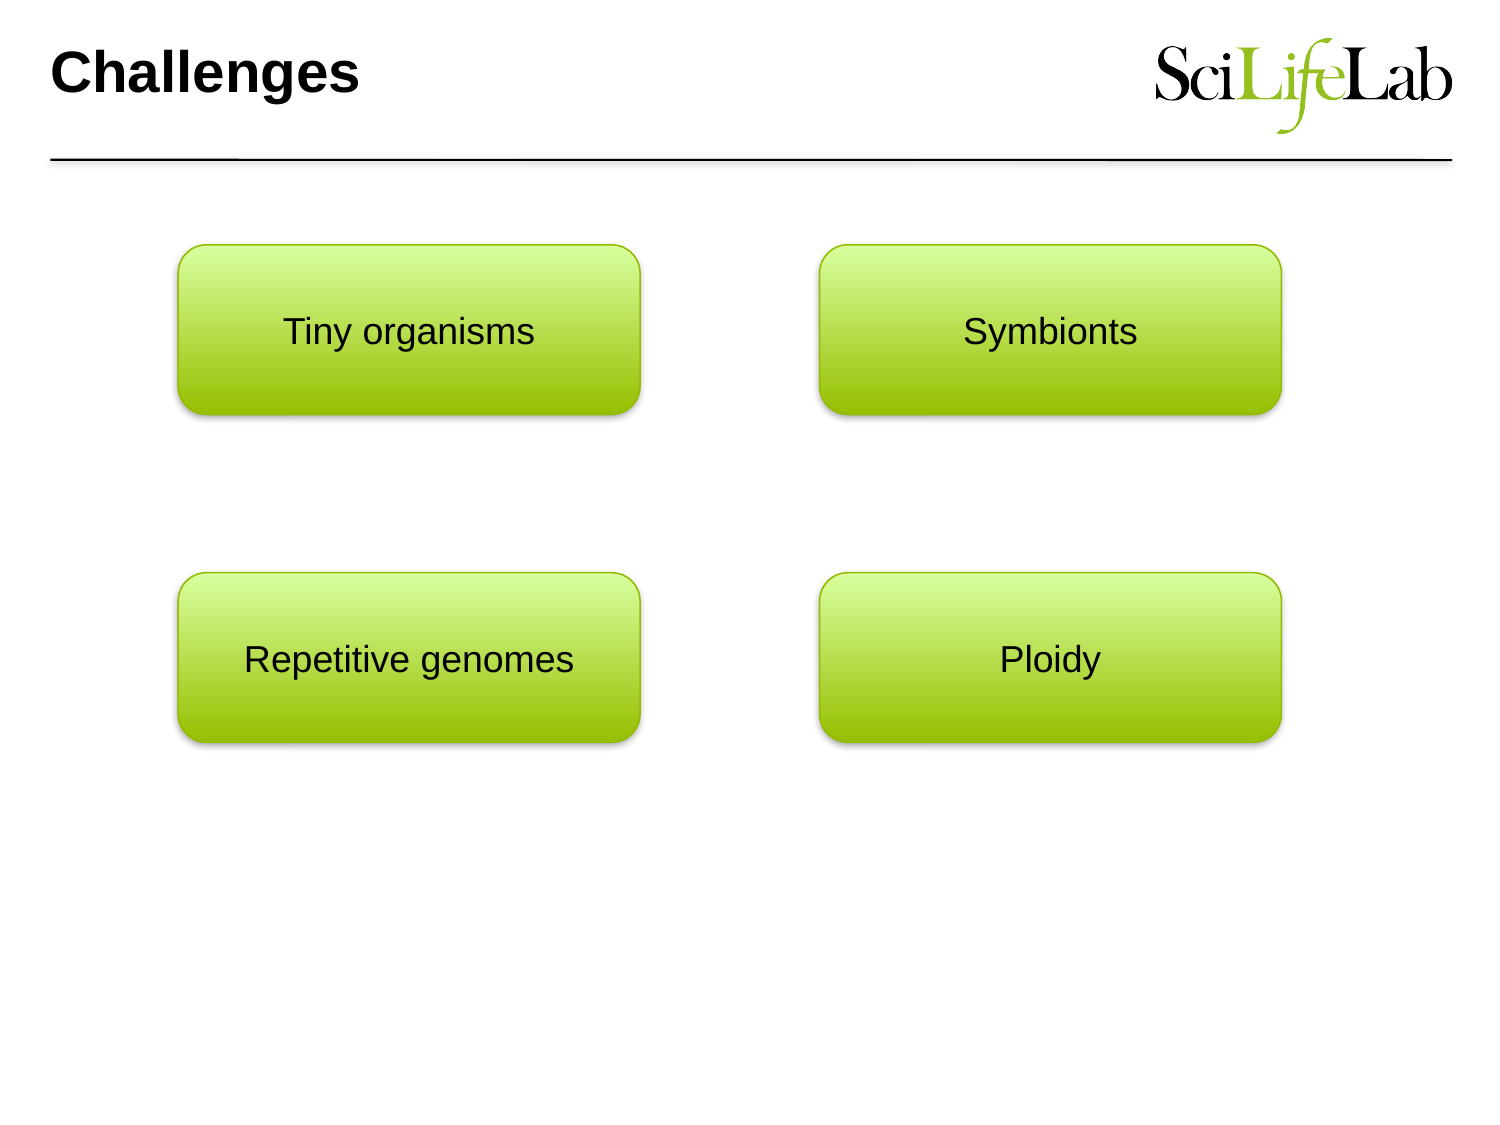

# Challenges
Tiny organisms
Symbionts
Repetitive genomes
Ploidy